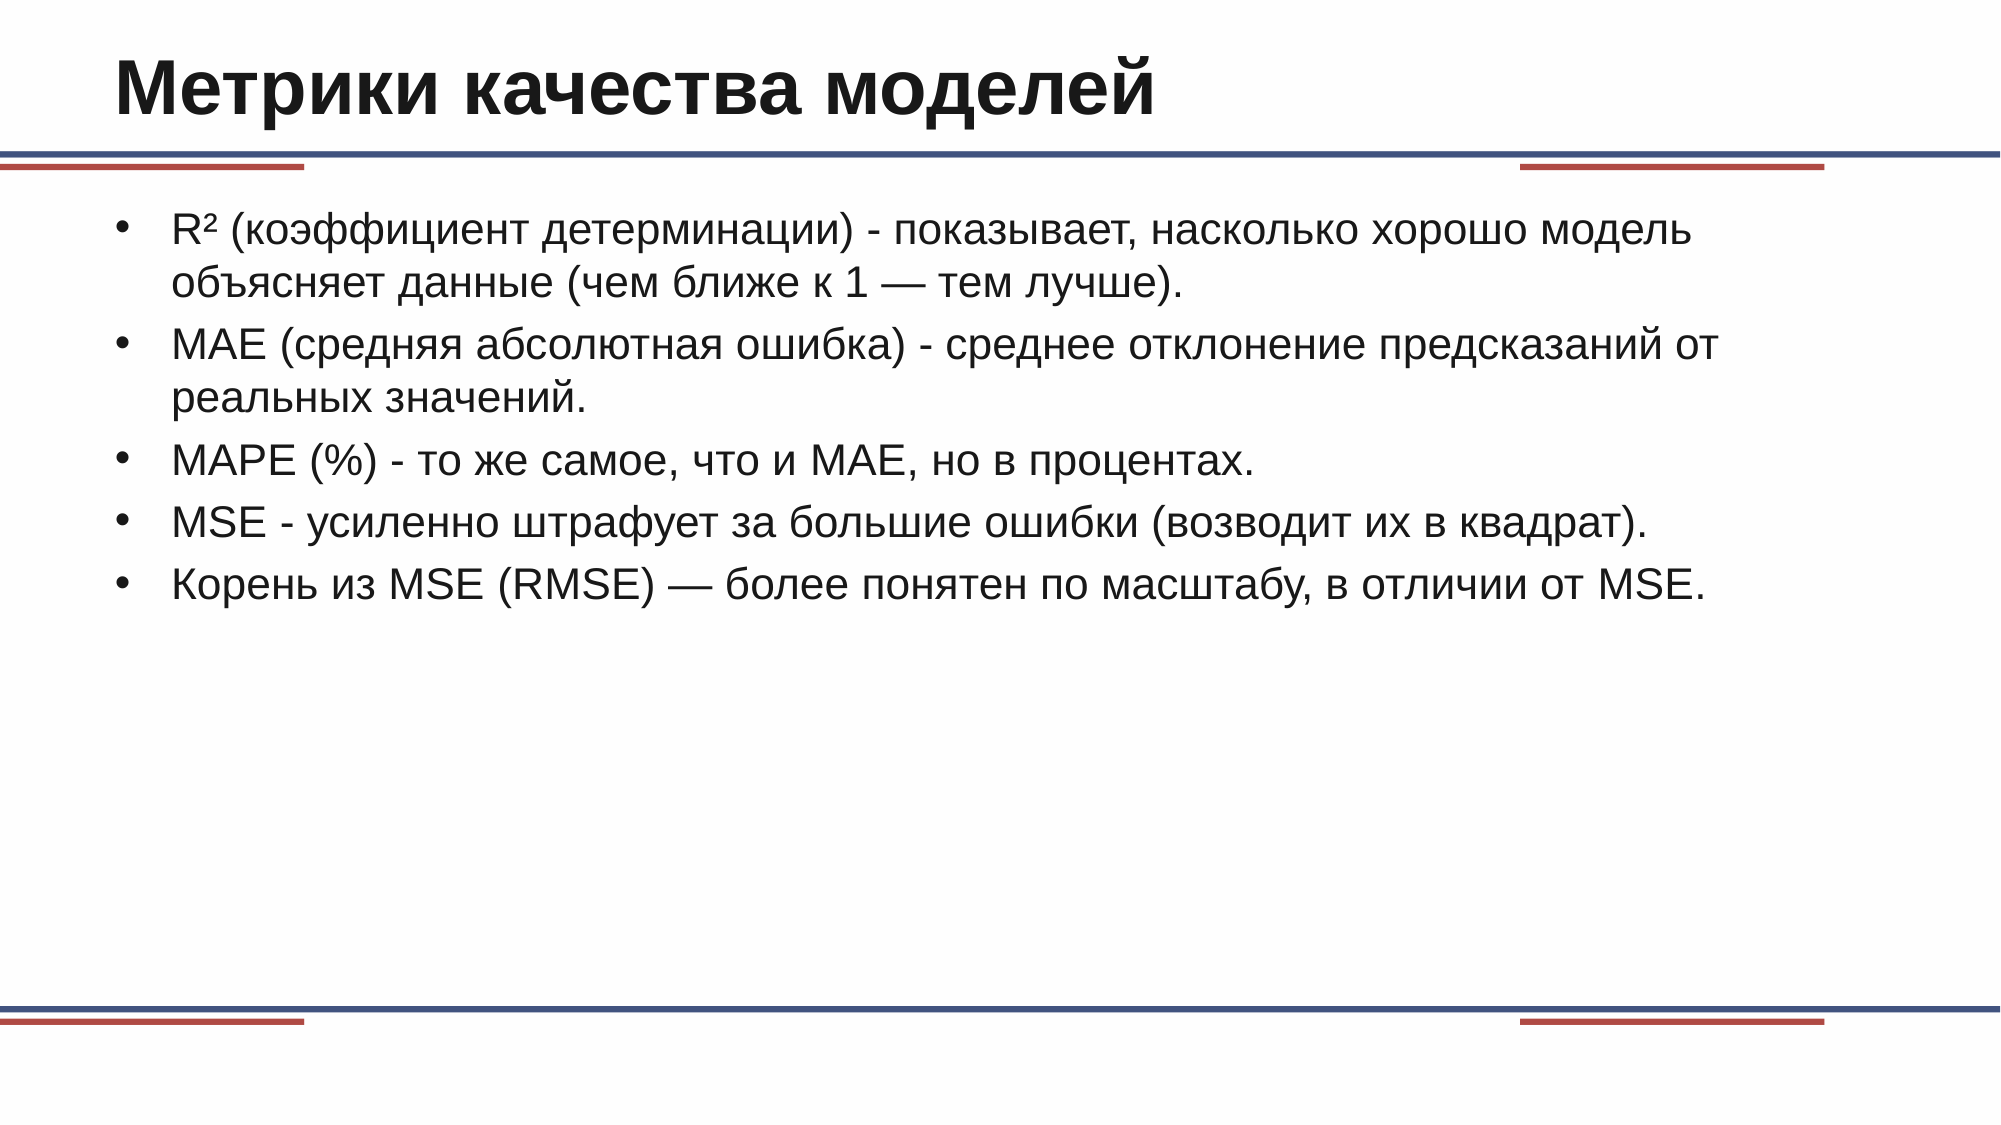

# Метрики качества моделей
R² (коэффициент детерминации) - показывает, насколько хорошо модель объясняет данные (чем ближе к 1 — тем лучше).
MAE (средняя абсолютная ошибка) - среднее отклонение предсказаний от реальных значений.
MAPE (%) - то же самое, что и MAE, но в процентах.
MSE - усиленно штрафует за большие ошибки (возводит их в квадрат).
Корень из MSE (RMSE) — более понятен по масштабу, в отличии от MSE.